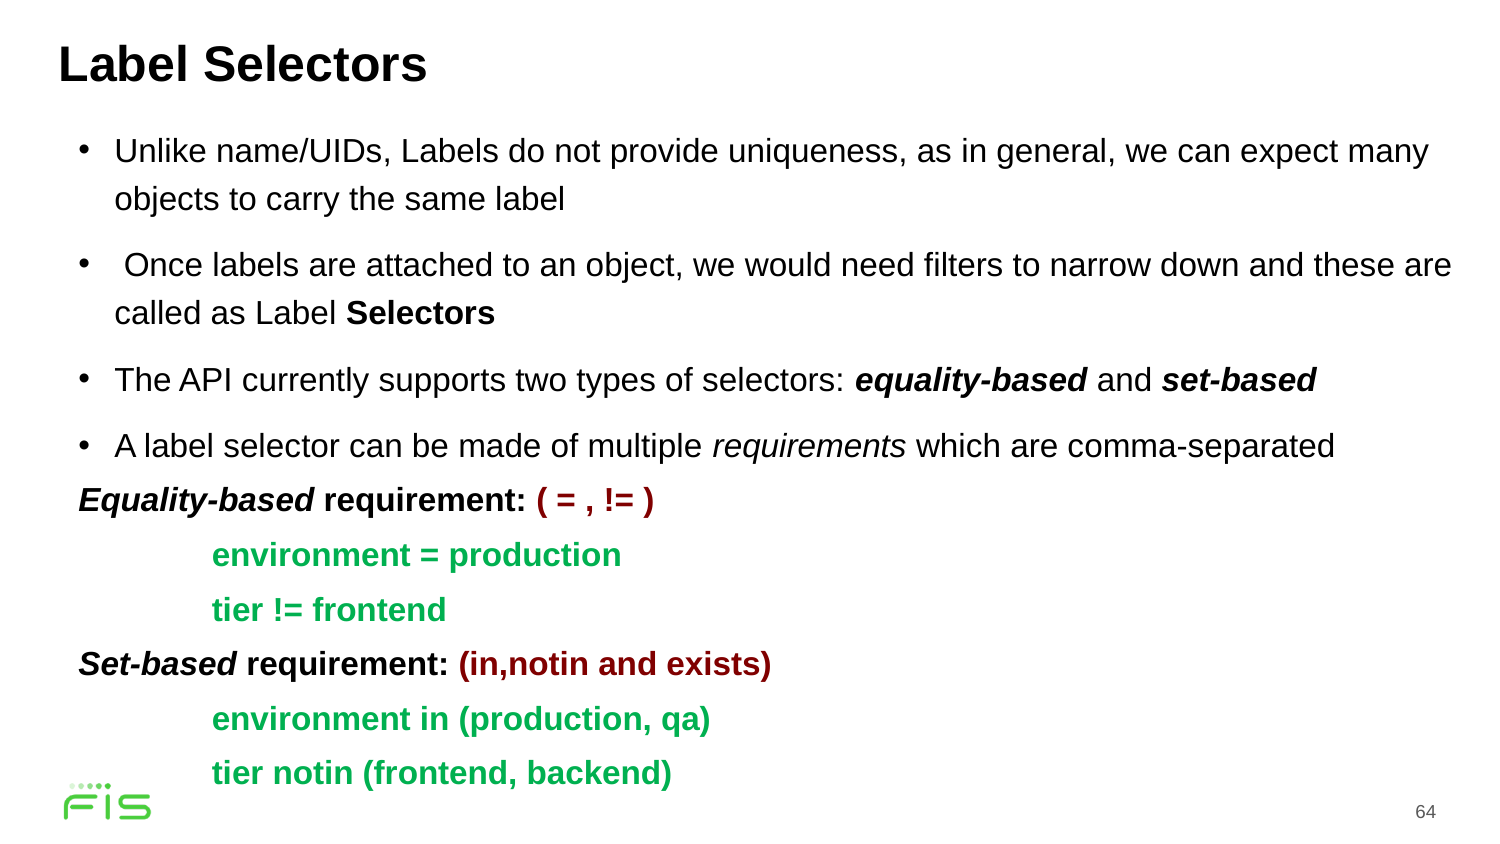

Label Selectors
Unlike name/UIDs, Labels do not provide uniqueness, as in general, we can expect many objects to carry the same label
 Once labels are attached to an object, we would need filters to narrow down and these are called as Label Selectors
The API currently supports two types of selectors: equality-based and set-based
A label selector can be made of multiple requirements which are comma-separated
Equality-based requirement: ( = , != )
	environment = production
	tier != frontend
Set-based requirement: (in,notin and exists)
	environment in (production, qa)
	tier notin (frontend, backend)
64